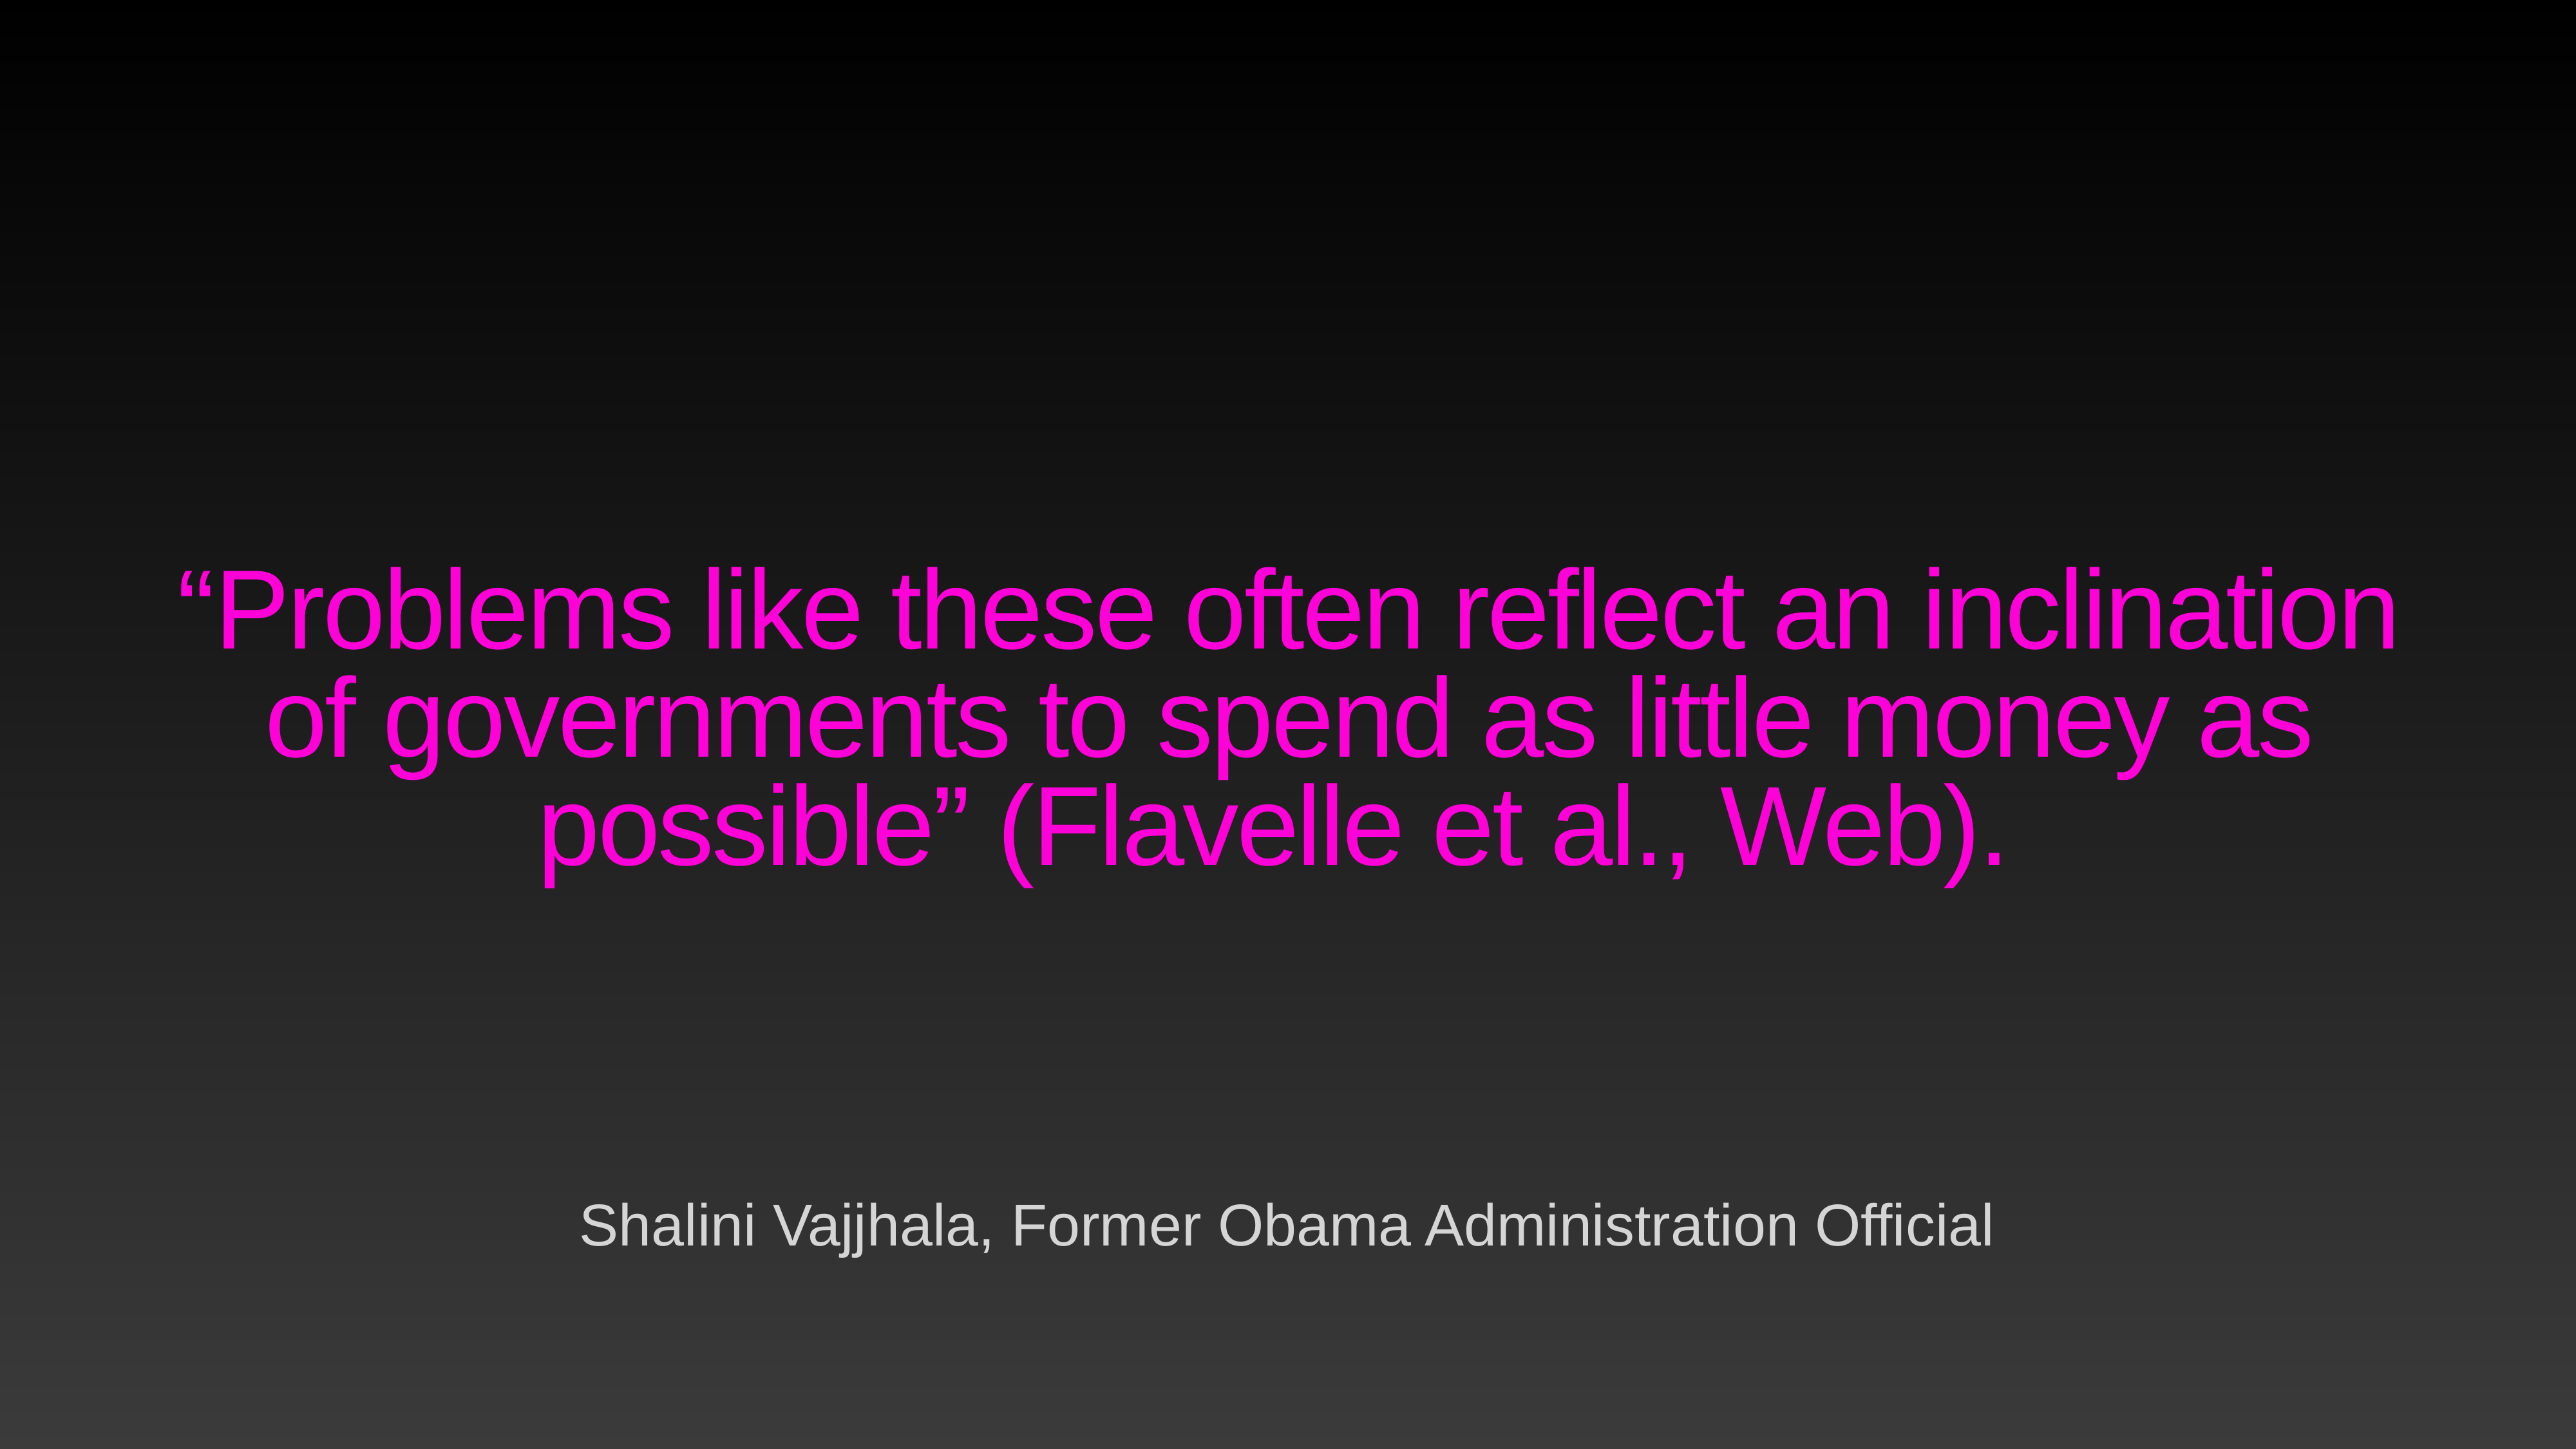

“Problems like these often reflect an inclination of governments to spend as little money as possible” (Flavelle et al., Web).
Shalini Vajjhala, Former Obama Administration Official